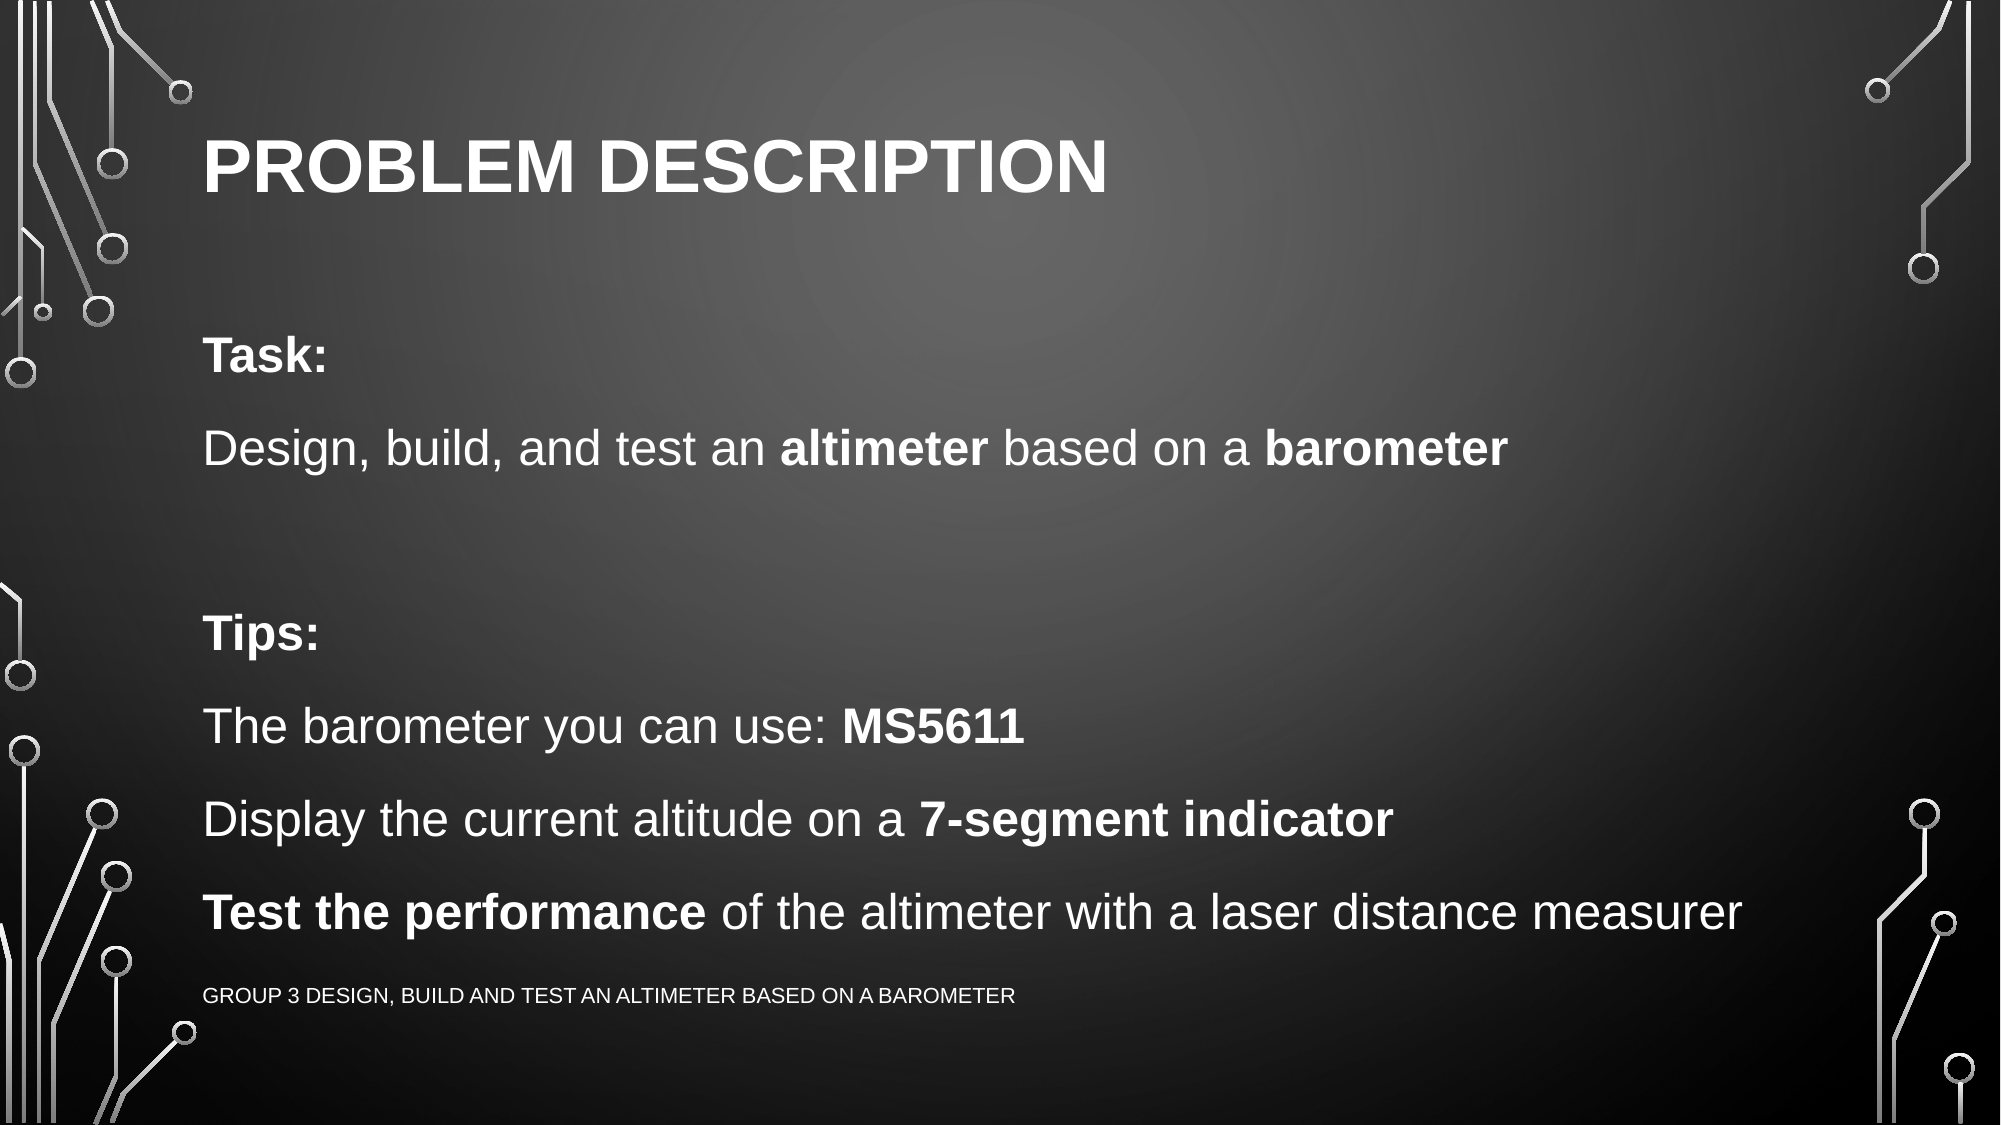

# Problem description
Task:
Design, build, and test an altimeter based on a barometer

Tips:
The barometer you can use: MS5611
Display the current altitude on a 7-segment indicator
Test the performance of the altimeter with a laser distance measurer
Group 3 design, build and test an altimeter based on a barometer